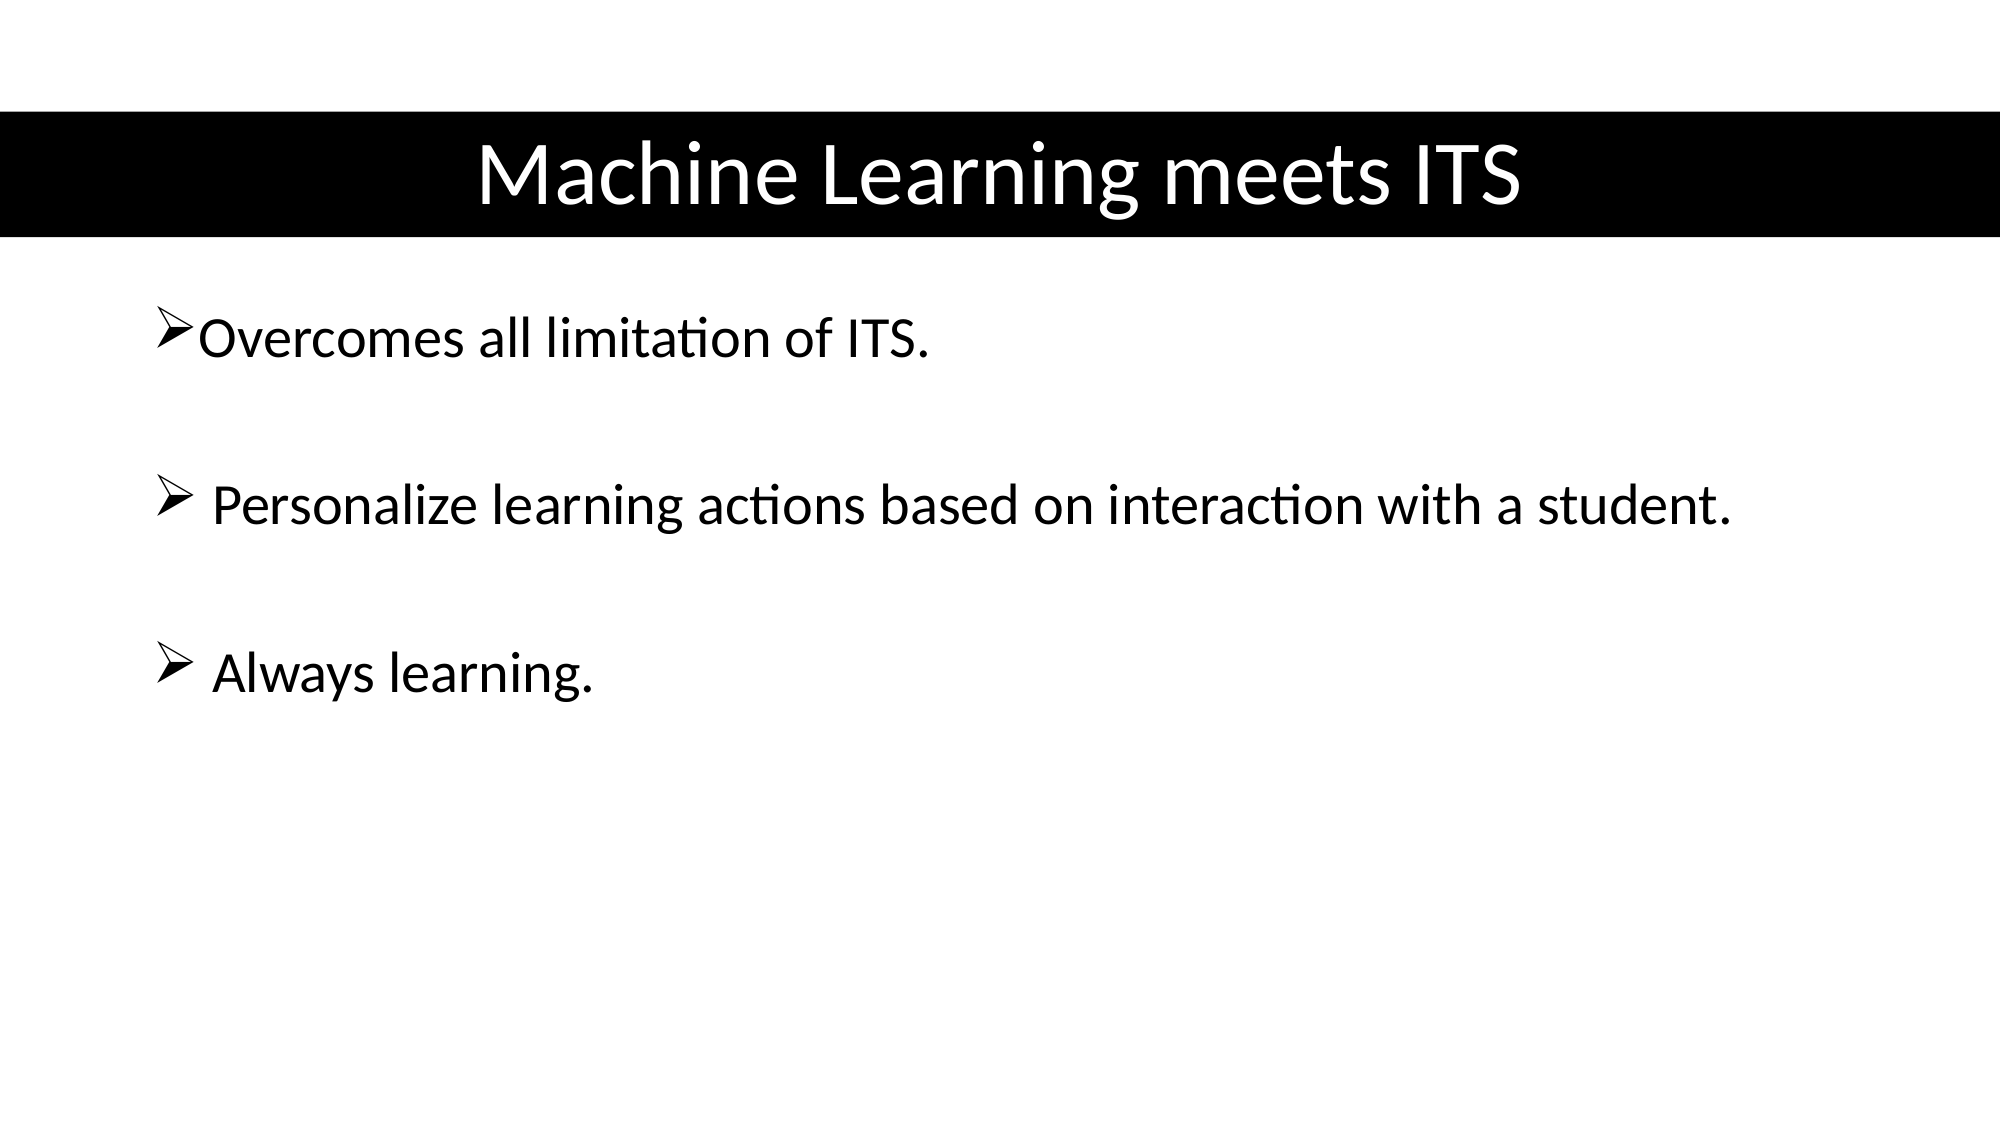

Machine Learning meets ITS
Overcomes all limitation of ITS.

 Personalize learning actions based on interaction with a student.

 Always learning.